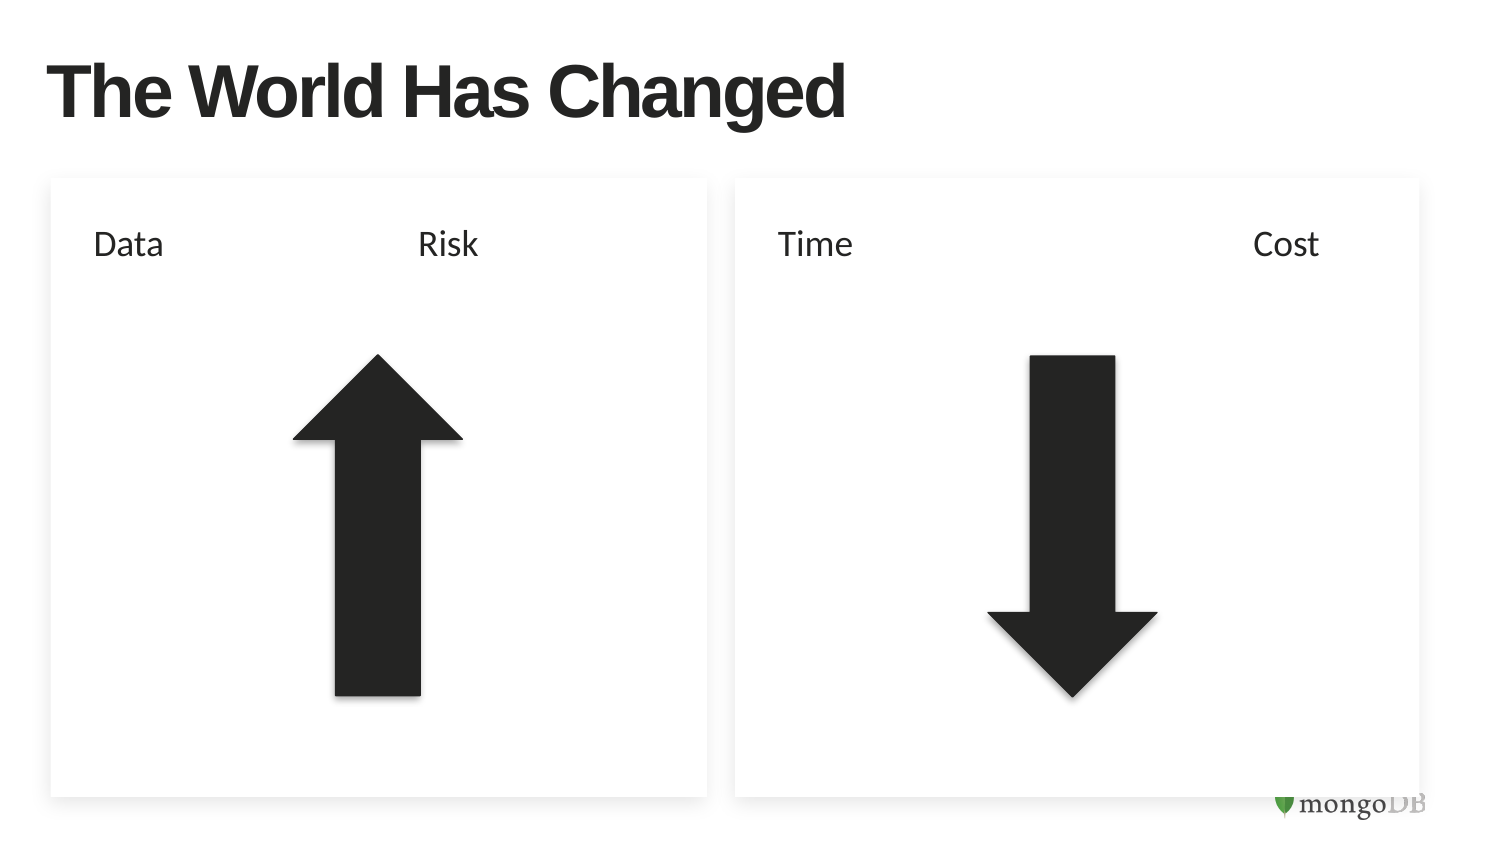

# The World Has Changed

Time 			   Cost

Data                              Risk